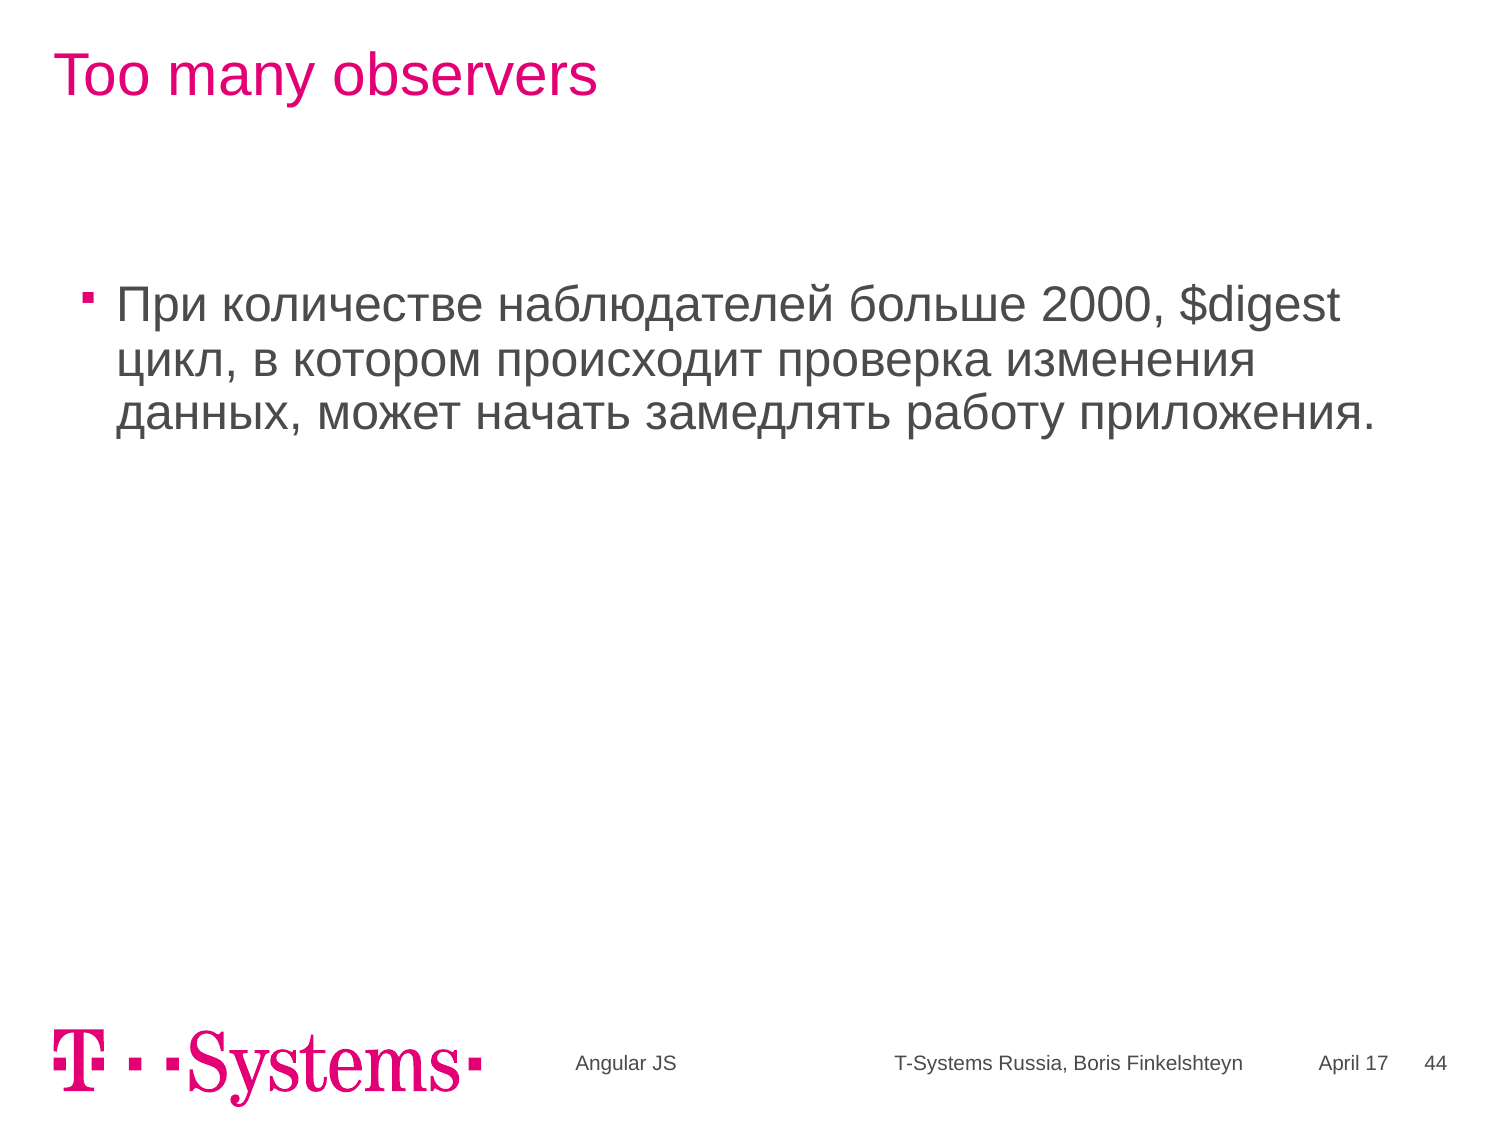

# Too many observers
При количестве наблюдателей больше 2000, $digest цикл, в котором происходит проверка изменения данных, может начать замедлять работу приложения.

Angular JS                                      T-Systems Russia, Boris Finkelshteyn
April 17
44